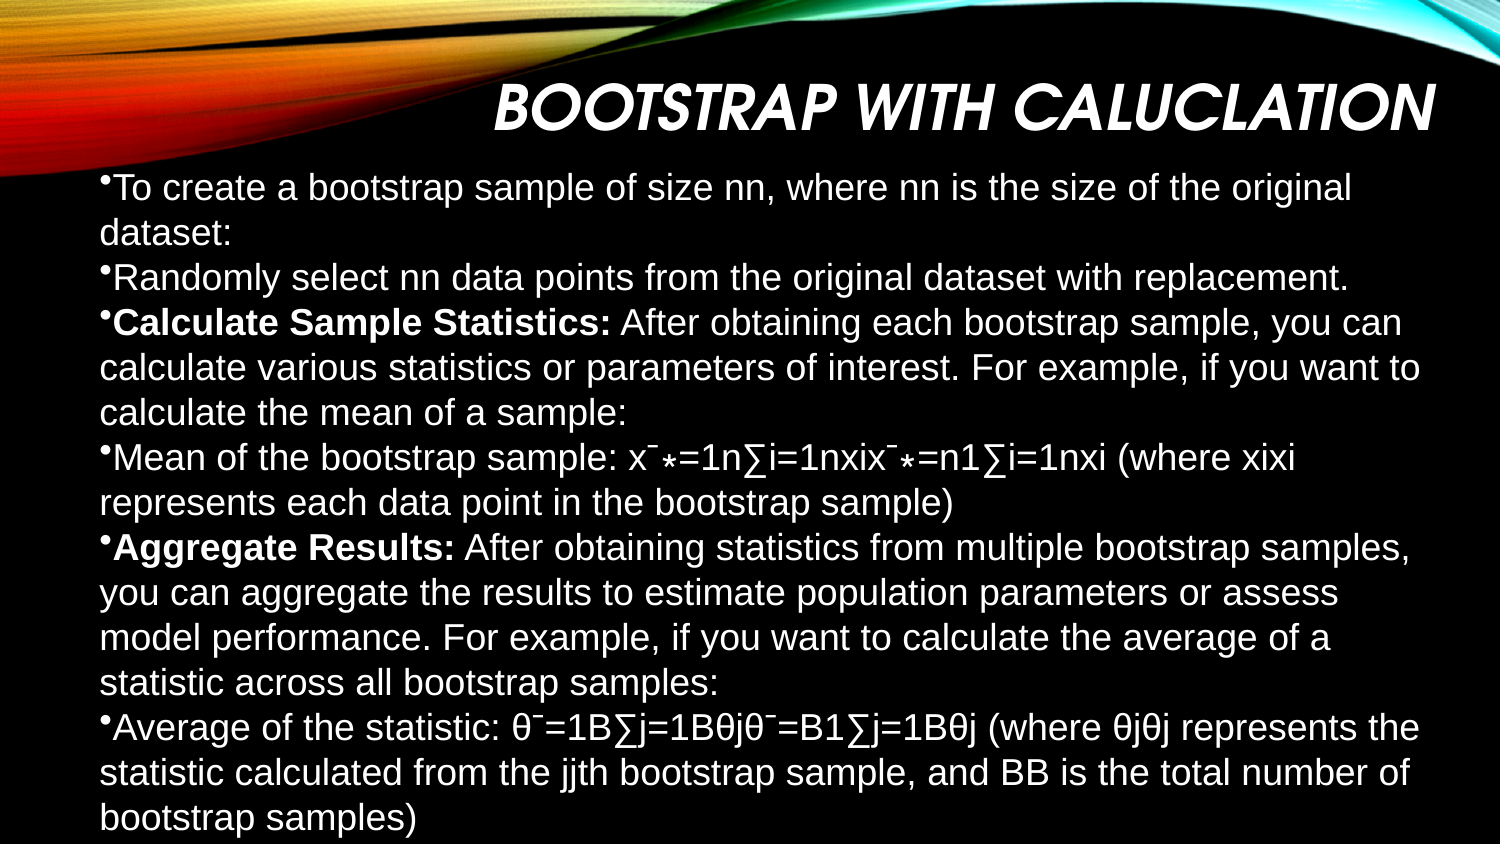

# BOOTSTRAP WITH CALUCLATION
To create a bootstrap sample of size nn, where nn is the size of the original dataset:
Randomly select nn data points from the original dataset with replacement.
Calculate Sample Statistics: After obtaining each bootstrap sample, you can calculate various statistics or parameters of interest. For example, if you want to calculate the mean of a sample:
Mean of the bootstrap sample: xˉ∗=1n∑i=1nxixˉ∗=n1​∑i=1n​xi​ (where xixi​ represents each data point in the bootstrap sample)
Aggregate Results: After obtaining statistics from multiple bootstrap samples, you can aggregate the results to estimate population parameters or assess model performance. For example, if you want to calculate the average of a statistic across all bootstrap samples:
Average of the statistic: θˉ=1B∑j=1Bθjθˉ=B1​∑j=1B​θj​ (where θjθj​ represents the statistic calculated from the jjth bootstrap sample, and BB is the total number of bootstrap samples)